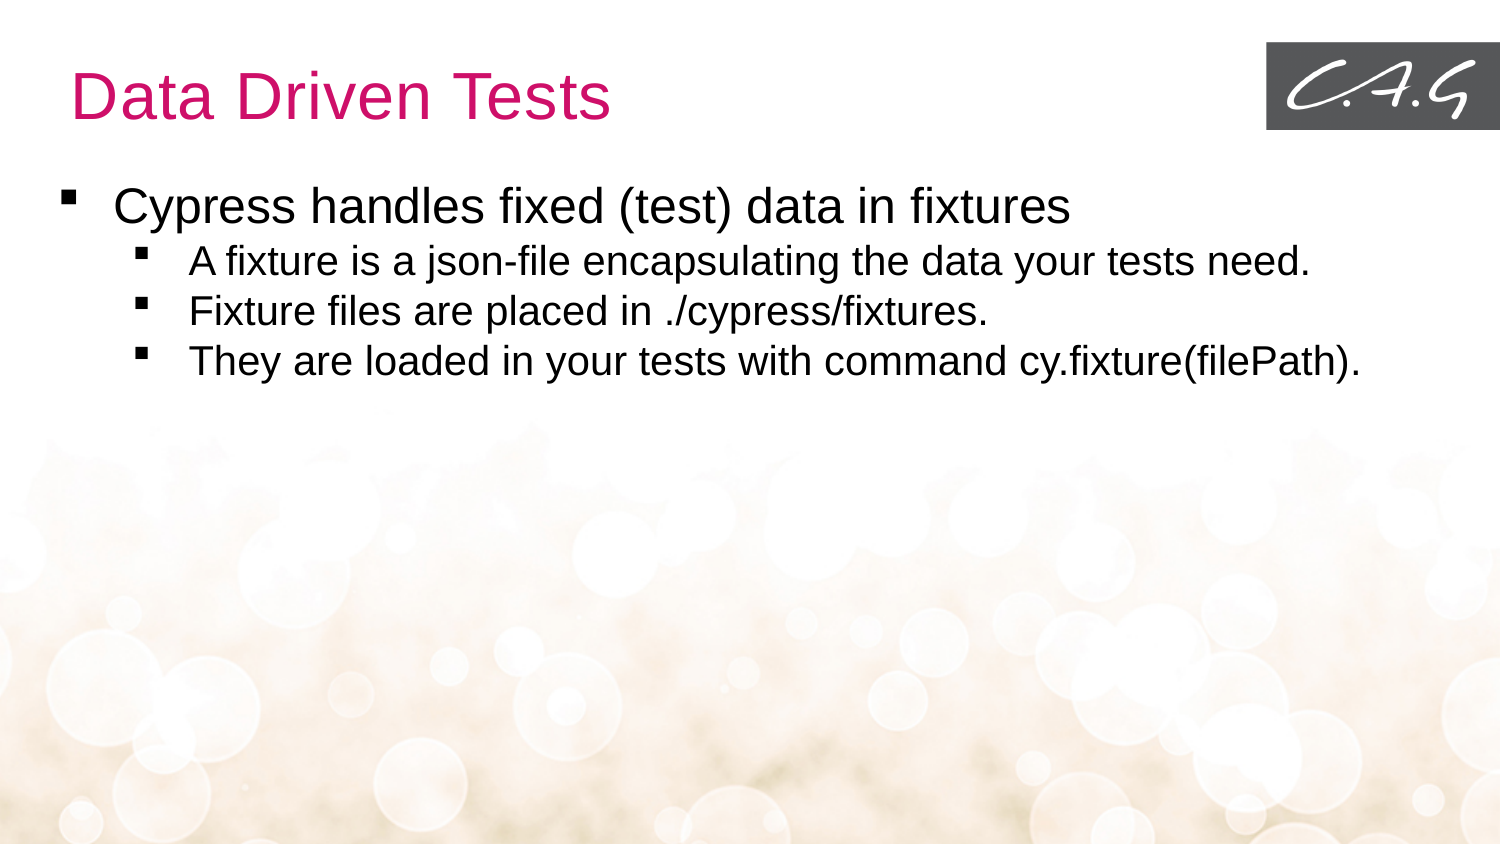

# Data Driven Tests
Cypress handles fixed (test) data in fixtures
A fixture is a json-file encapsulating the data your tests need.
Fixture files are placed in ./cypress/fixtures.
They are loaded in your tests with command cy.fixture(filePath).